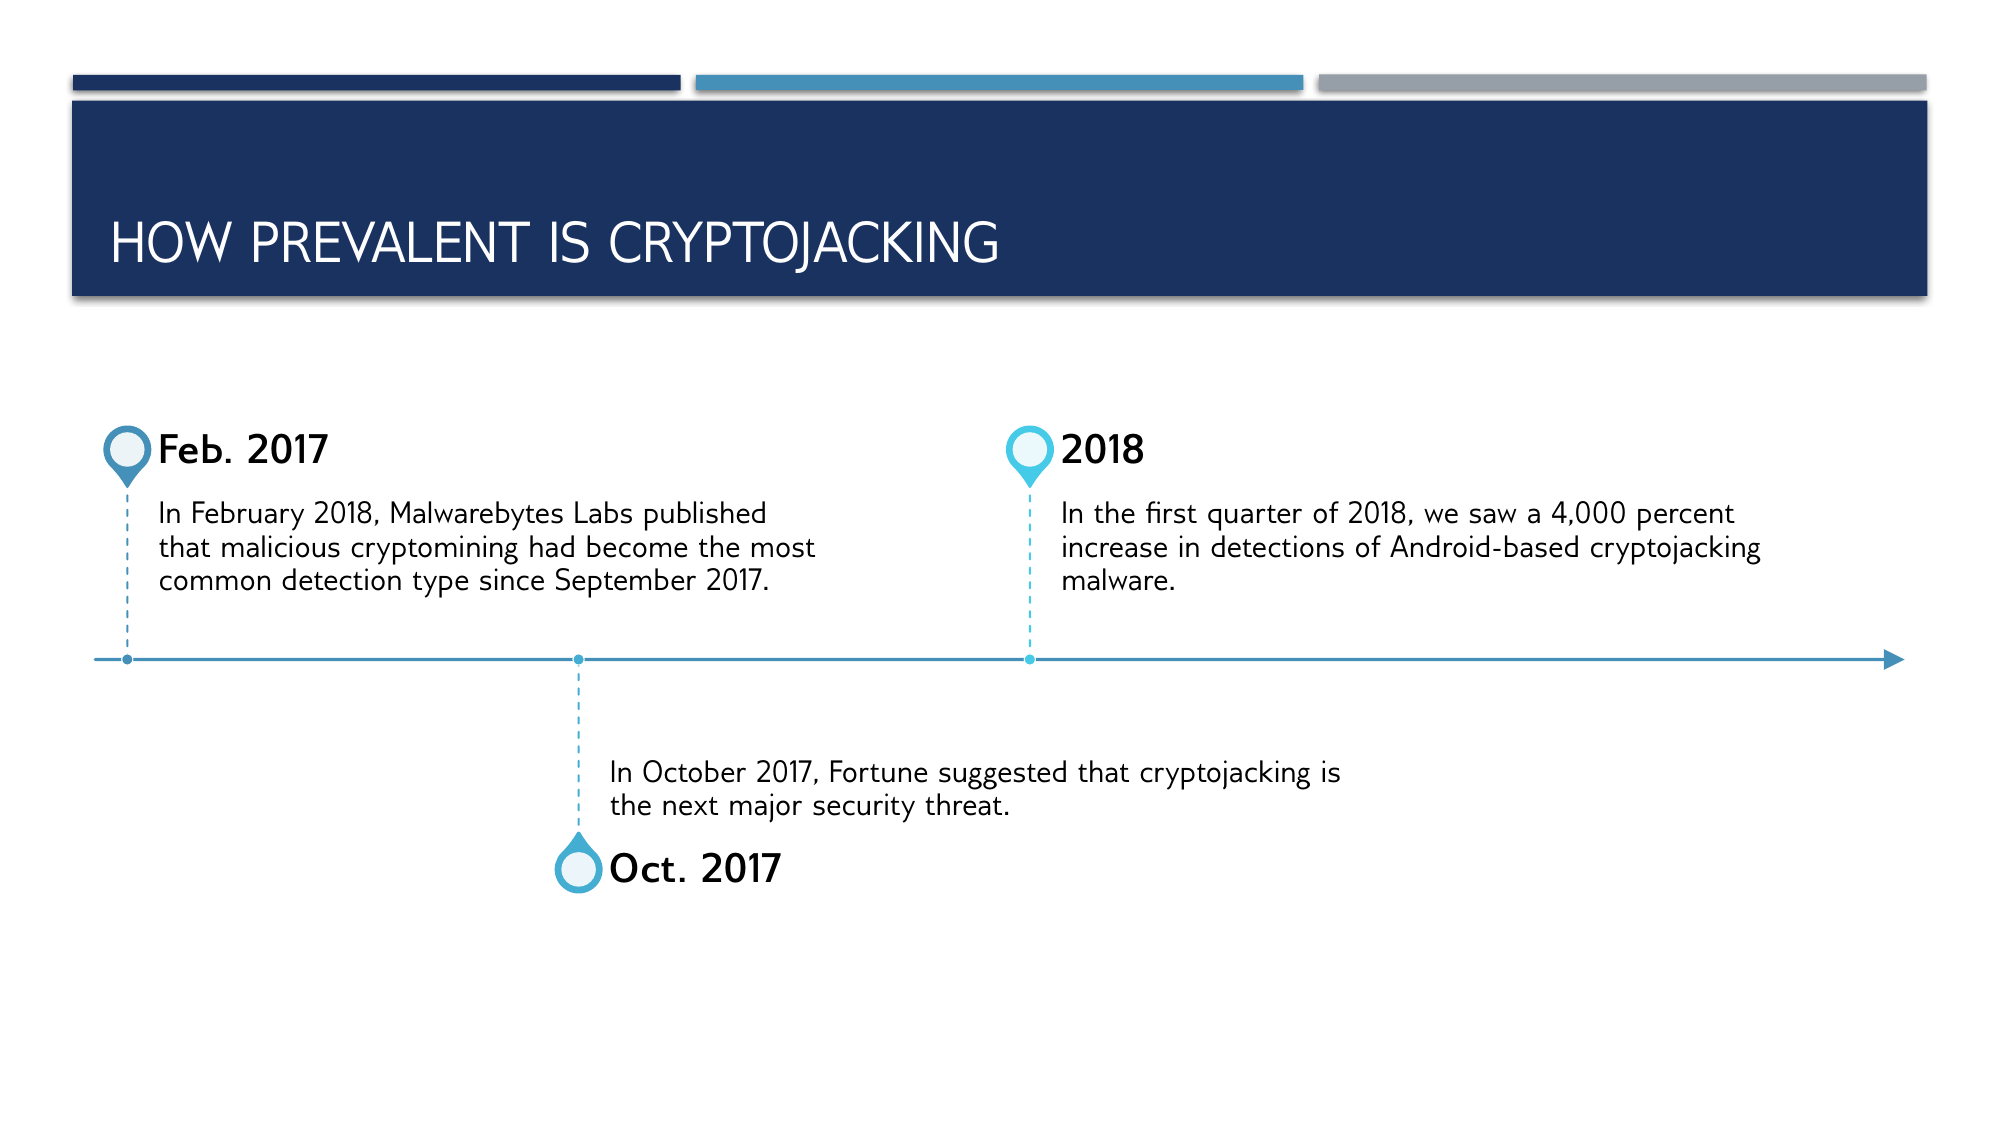

# How prevalent is cryptojacking
In February 2018, Malwarebytes Labs published that malicious cryptomining had become the most common detection type since September 2017.
Feb. 2017
In October 2017, Fortune suggested that cryptojacking is the next major security threat.
Oct. 2017
In the first quarter of 2018, we saw a 4,000 percent increase in detections of Android-based cryptojacking malware.
2018